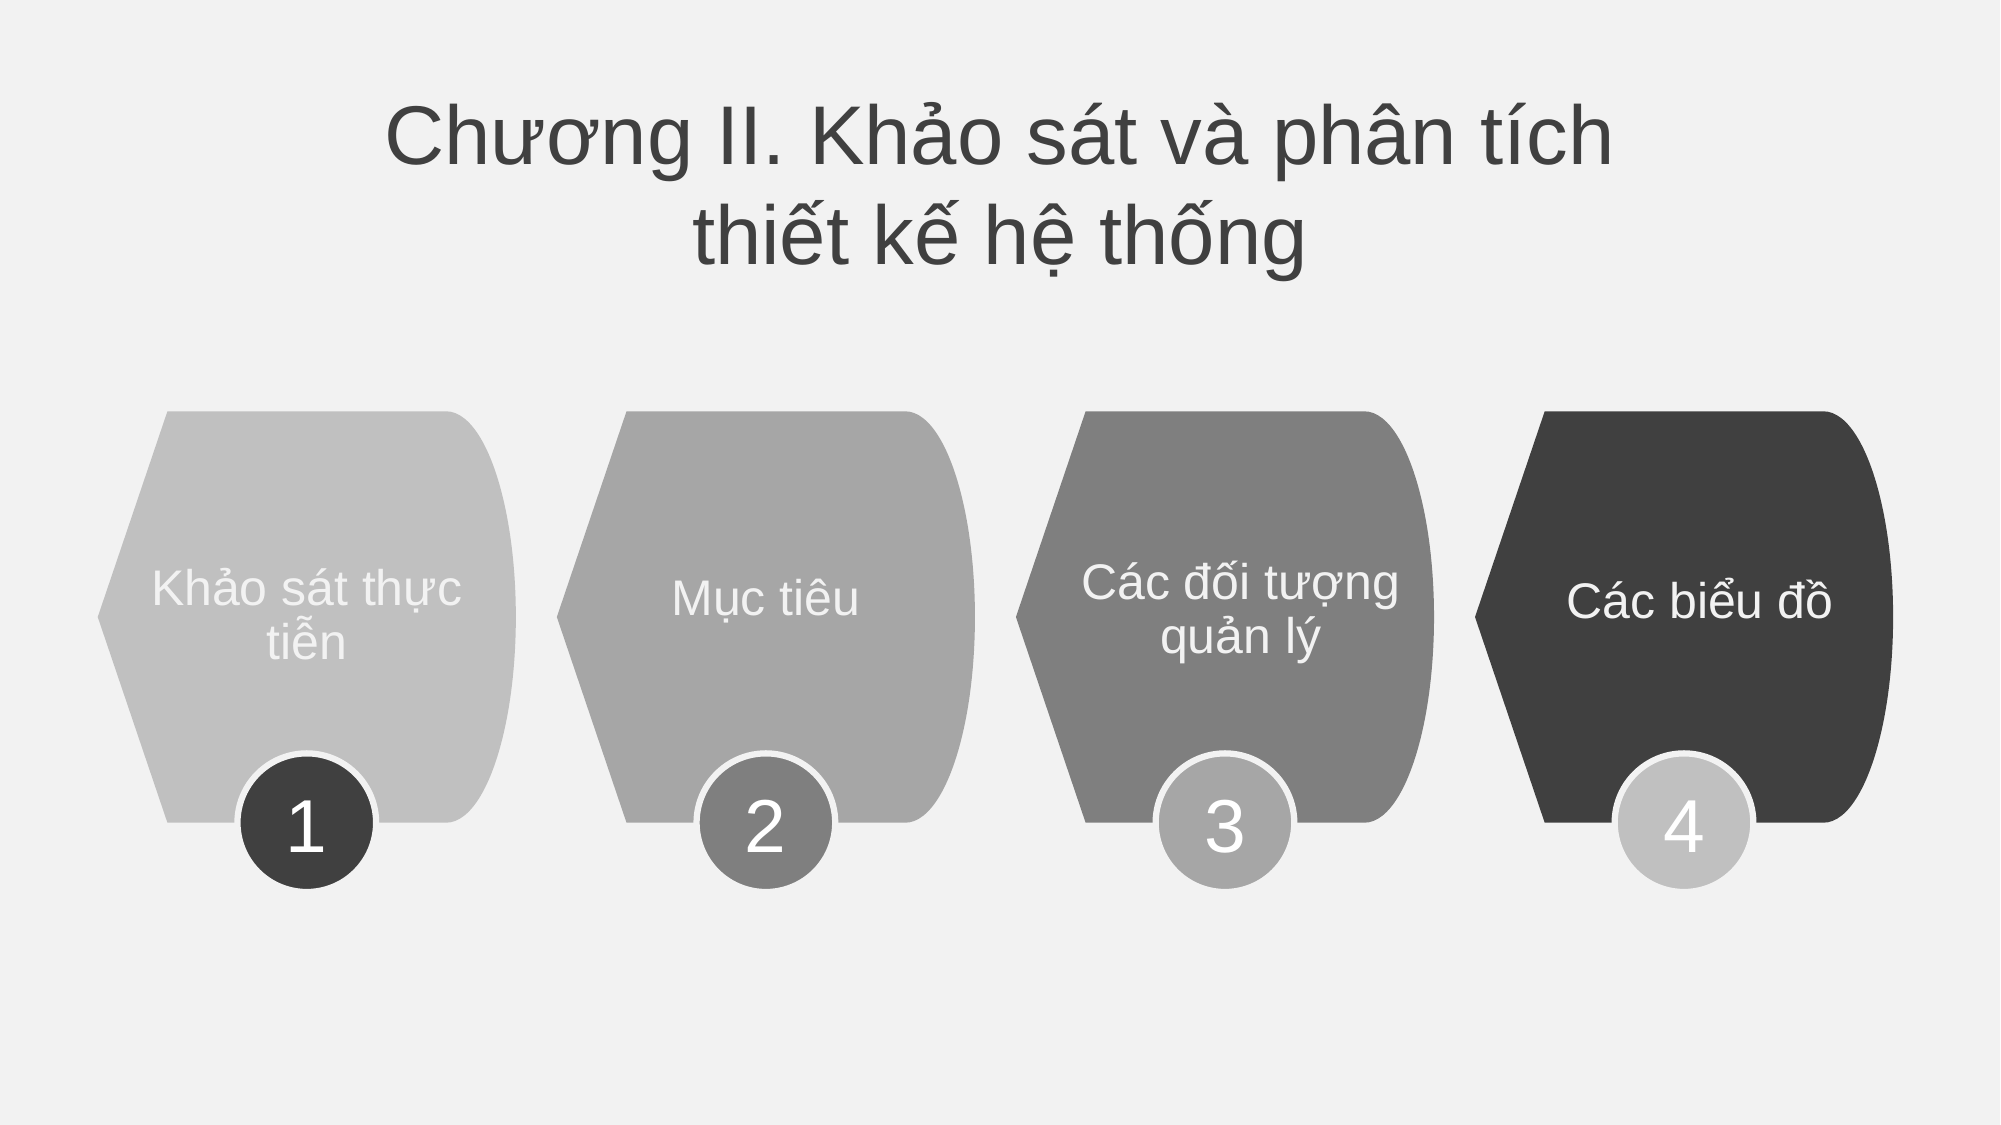

Chương II. Khảo sát và phân tích thiết kế hệ thống

Các đối tượng quản lý
Khảo sát thực tiễn
Mục tiêu
Các biểu đồ
2
4
1
3